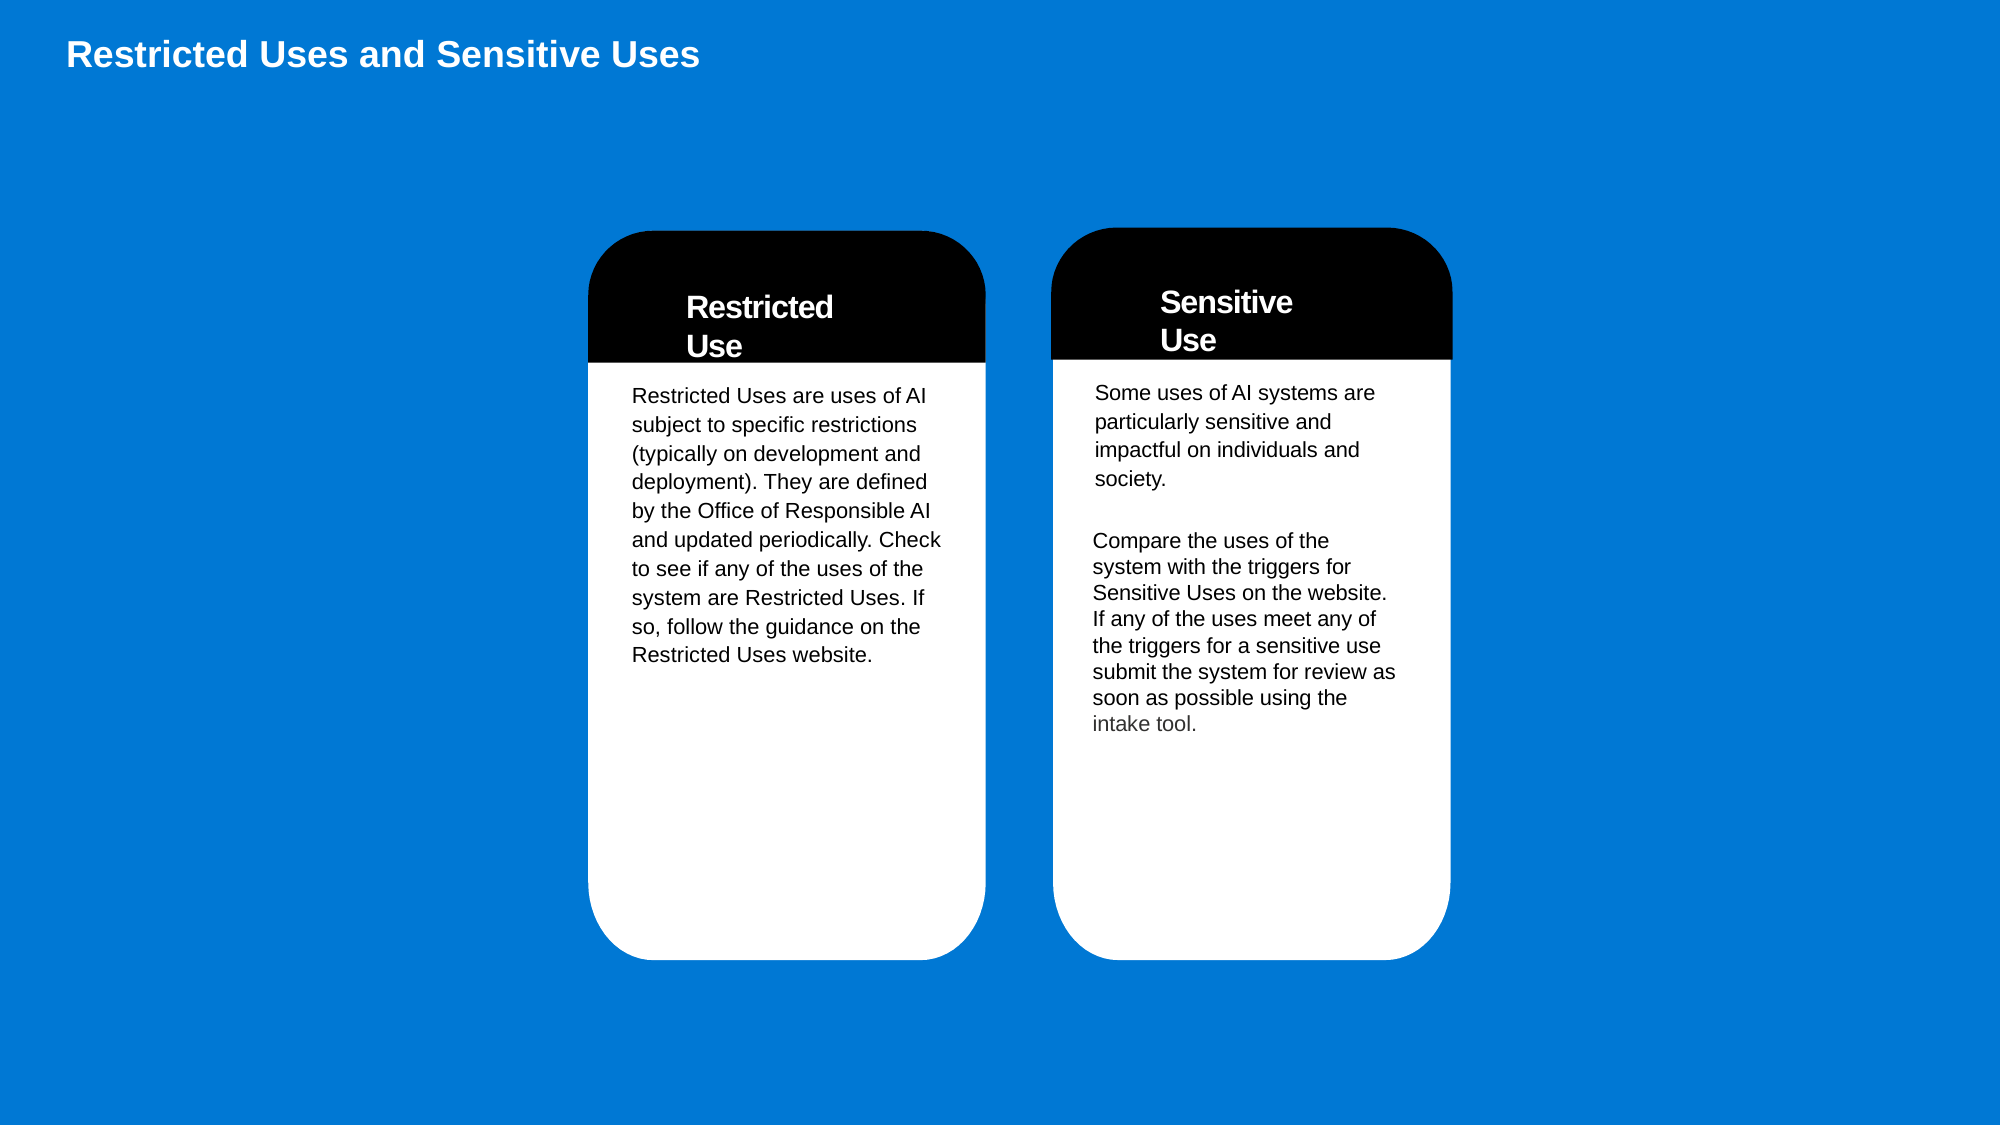

# Restricted Uses and Sensitive Uses

Sensitive Use
Restricted Use
Some uses of AI systems are particularly sensitive and impactful on individuals and society.

Compare the uses of the system with the triggers for Sensitive Uses on the website. If any of the uses meet any of the triggers for a sensitive use submit the system for review as soon as possible using the intake tool.
Restricted Uses are uses of AI subject to specific restrictions (typically on development and deployment). They are defined by the Office of Responsible AI and updated periodically. Check to see if any of the uses of the system are Restricted Uses. If so, follow the guidance on the Restricted Uses website.